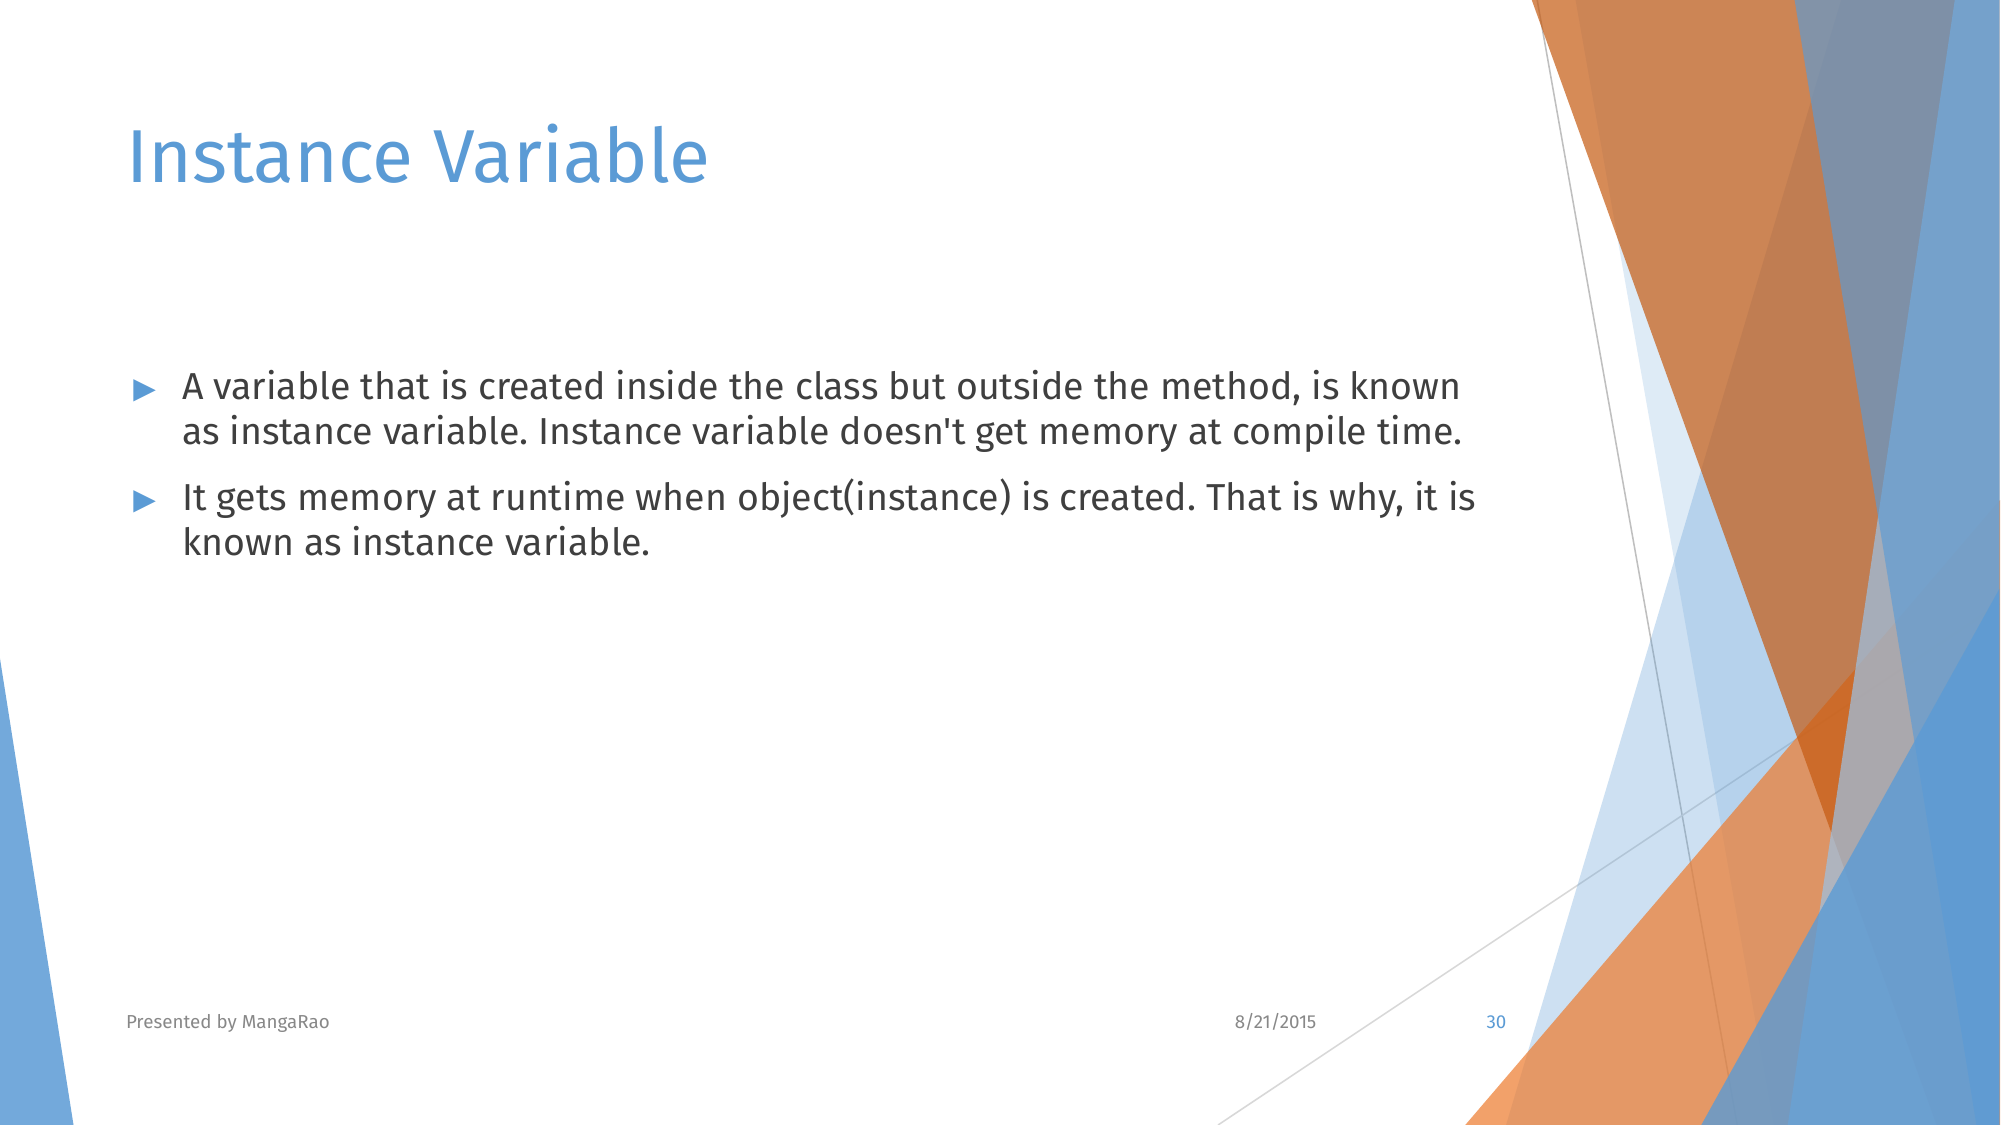

# Instance Variable
A variable that is created inside the class but outside the method, is known as instance variable. Instance variable doesn't get memory at compile time.
It gets memory at runtime when object(instance) is created. That is why, it is known as instance variable.
Presented by MangaRao
8/21/2015
30